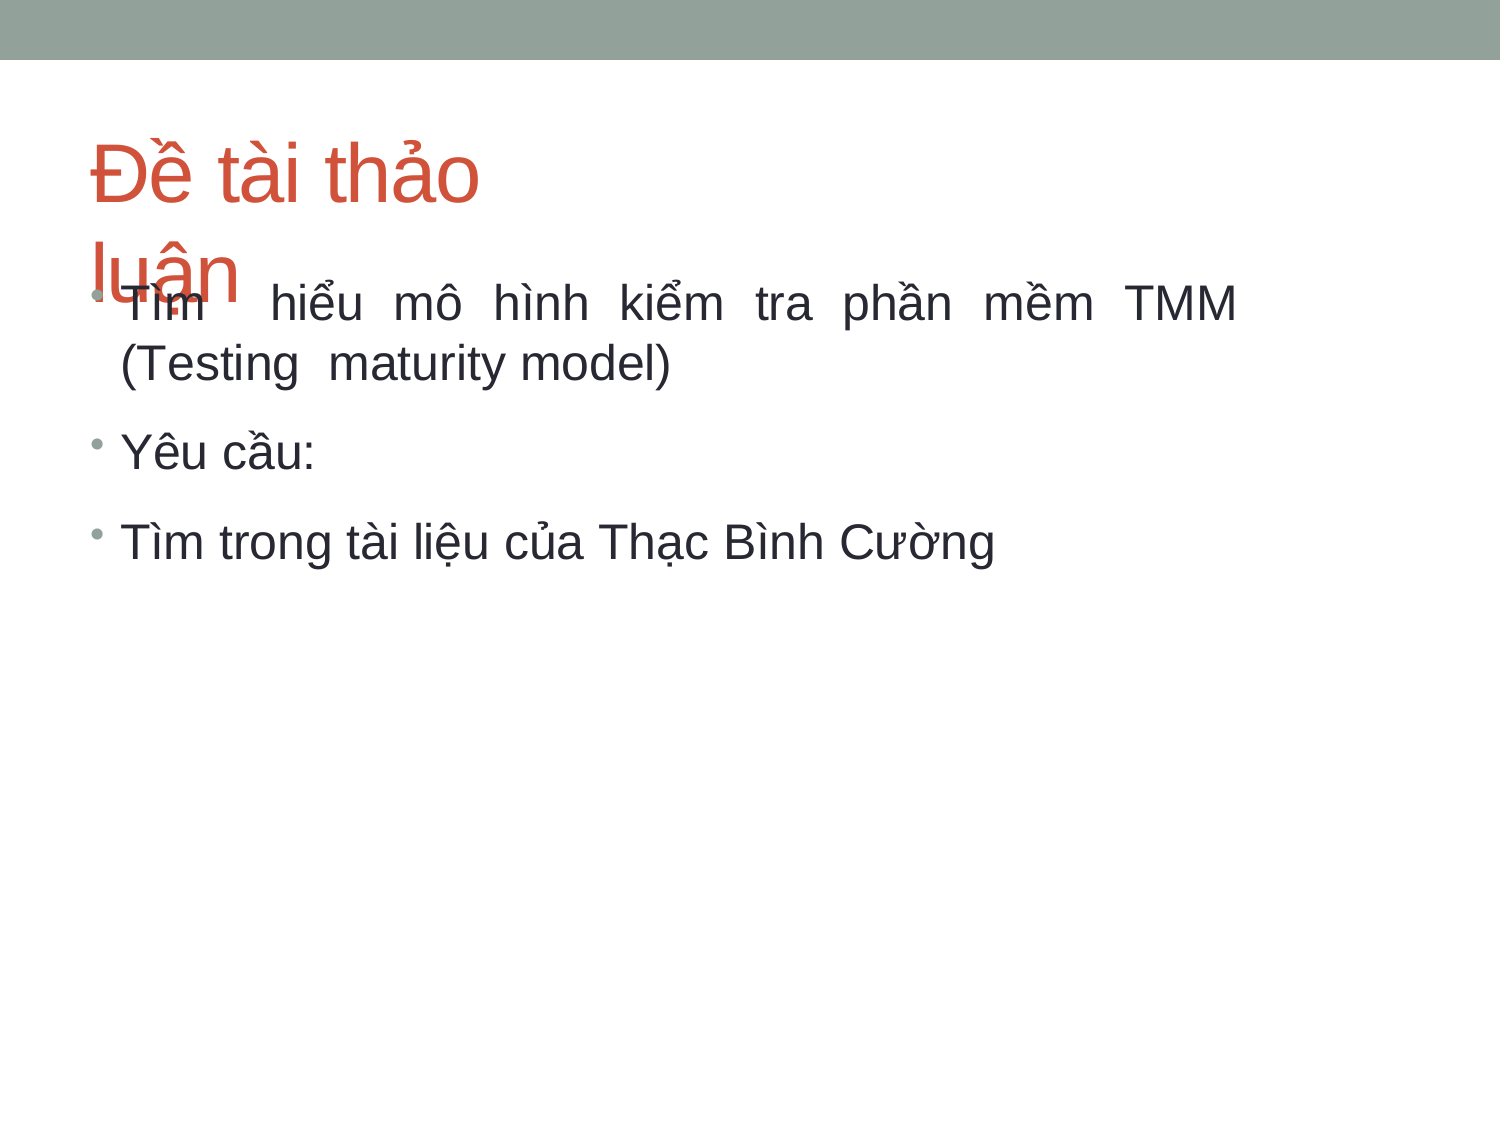

# Đề tài thảo luận
Tìm	hiểu	mô	hình	kiểm	tra	phần	mềm	TMM	(Testing  maturity model)
Yêu cầu:
Tìm trong tài liệu của Thạc Bình Cường